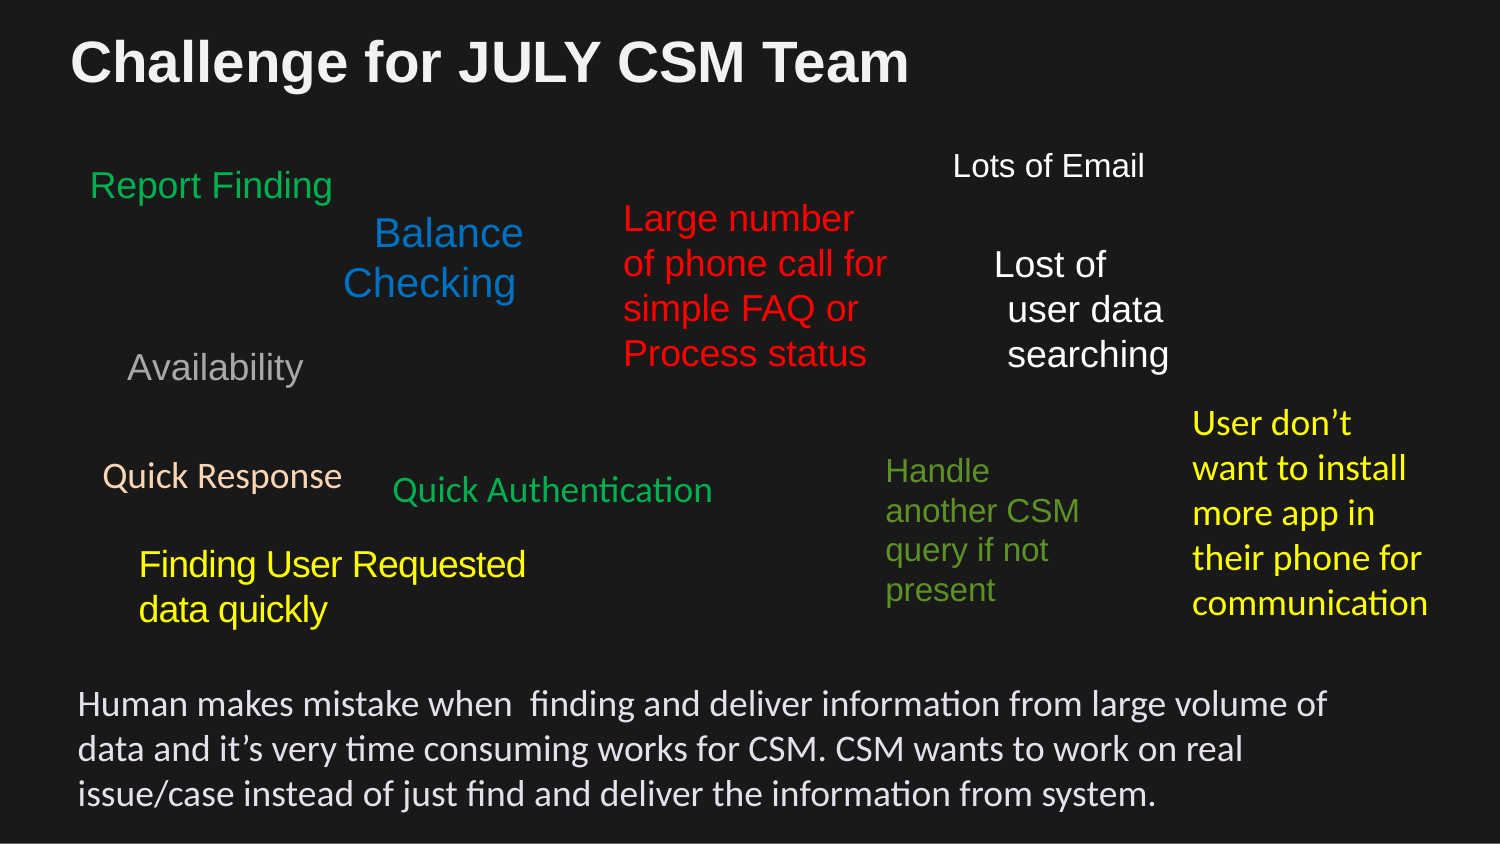

# Challenge for JULY CSM Team
Lots of Email
Report Finding
Large number of phone call for simple FAQ or Process status

Balance Checking
Lost of user data searching
Availability
User don’t want to install more app in their phone for communication
Quick Response
Handle another CSM query if not present
Quick Authentication
Finding User Requested data quickly
Human makes mistake when  finding and deliver information from large volume of data and it’s very time consuming works for CSM. CSM wants to work on real issue/case instead of just find and deliver the information from system.